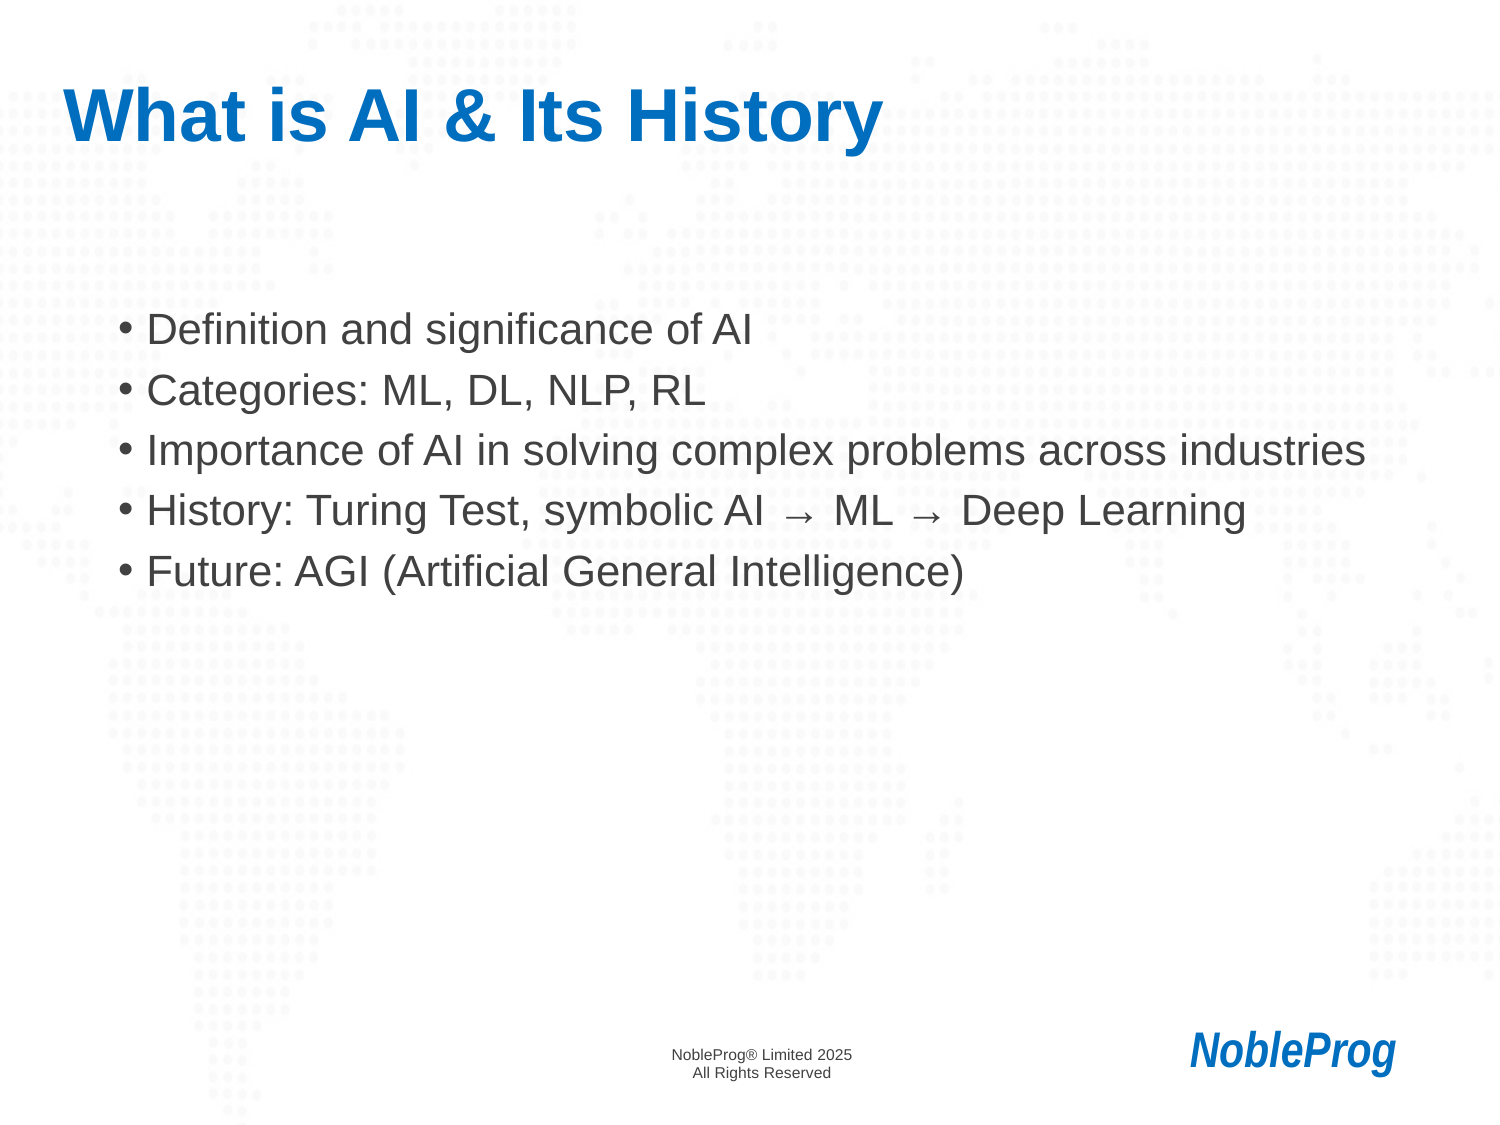

# What is AI & Its History
Definition and significance of AI
Categories: ML, DL, NLP, RL
Importance of AI in solving complex problems across industries
History: Turing Test, symbolic AI → ML → Deep Learning
Future: AGI (Artificial General Intelligence)